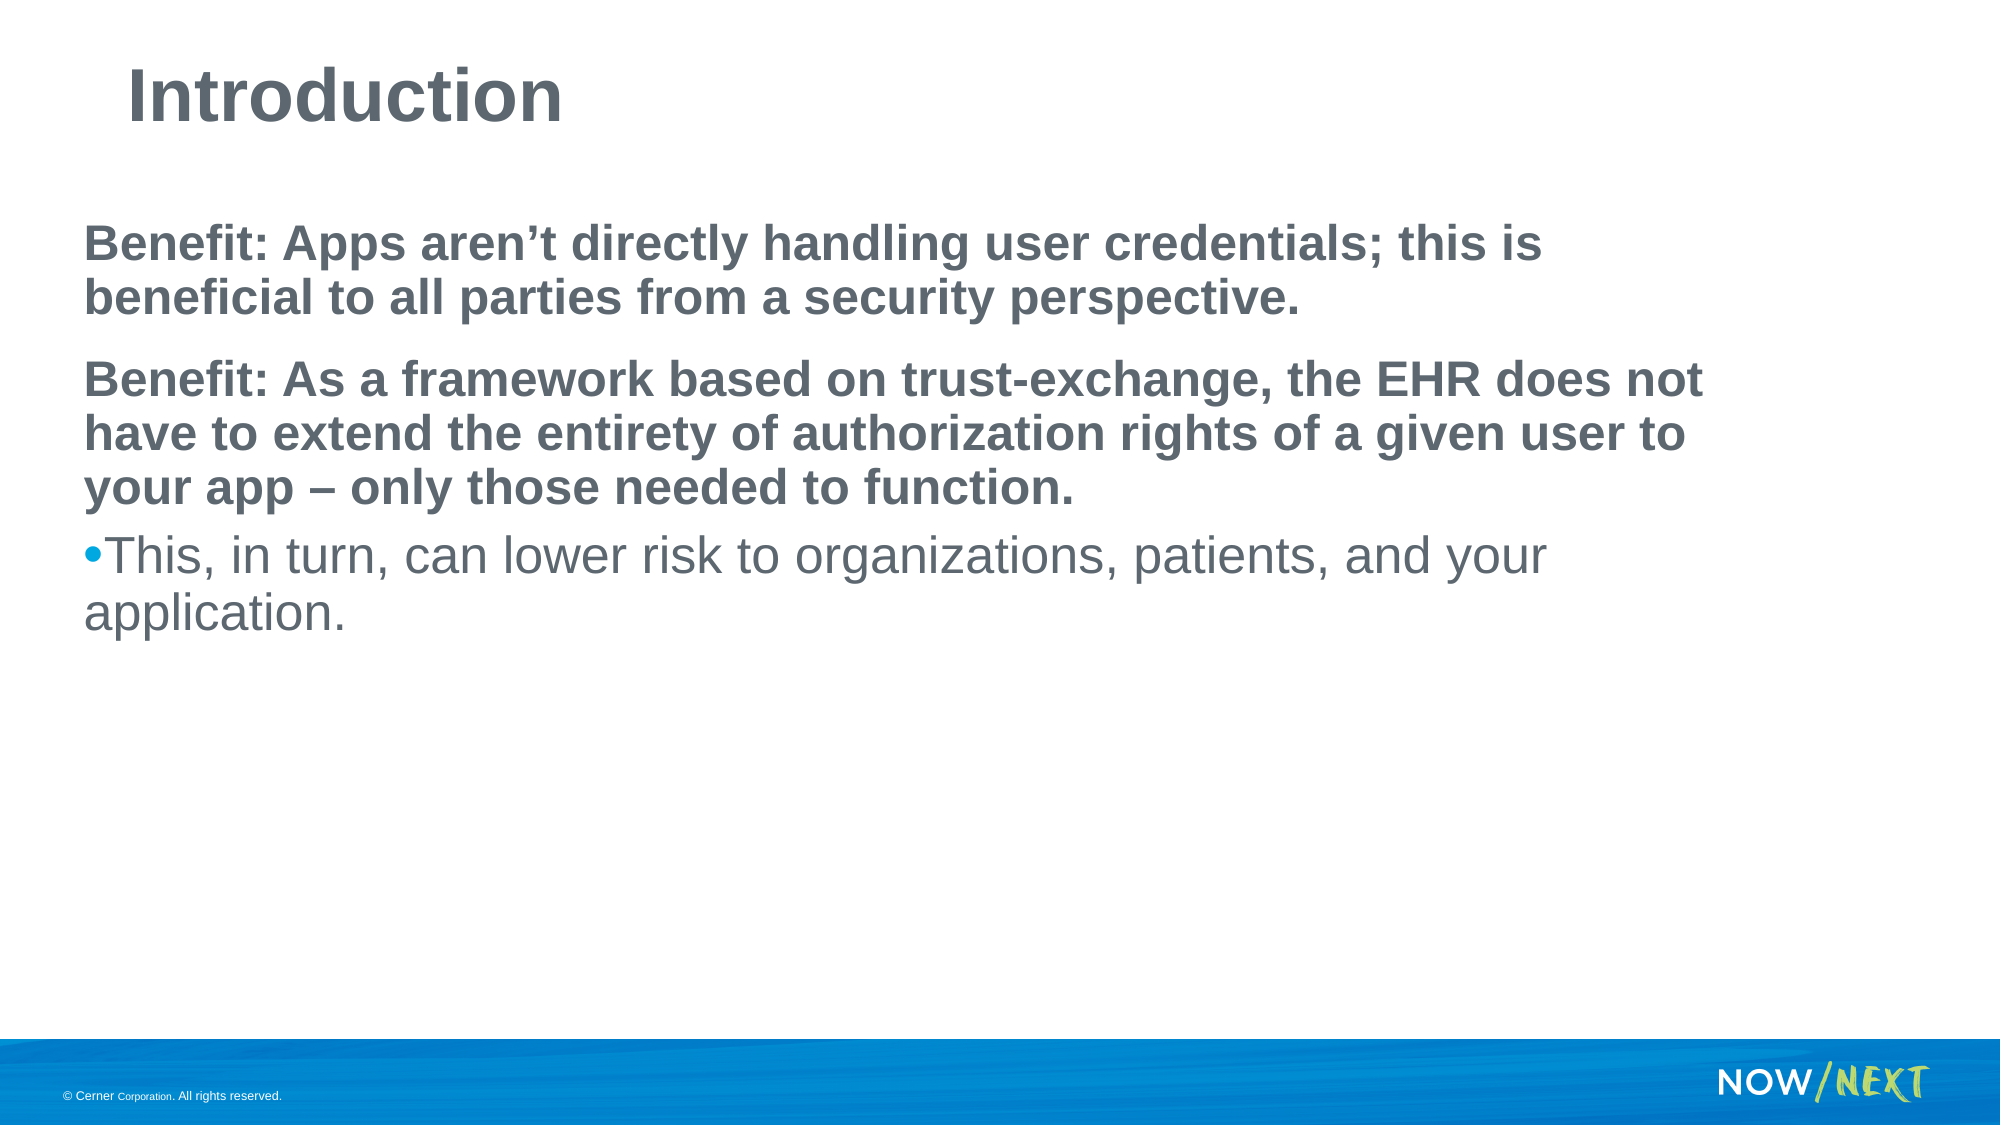

# Introduction
Benefit: Apps aren’t directly handling user credentials; this is beneficial to all parties from a security perspective.
Benefit: As a framework based on trust-exchange, the EHR does not have to extend the entirety of authorization rights of a given user to your app – only those needed to function.
This, in turn, can lower risk to organizations, patients, and your application.